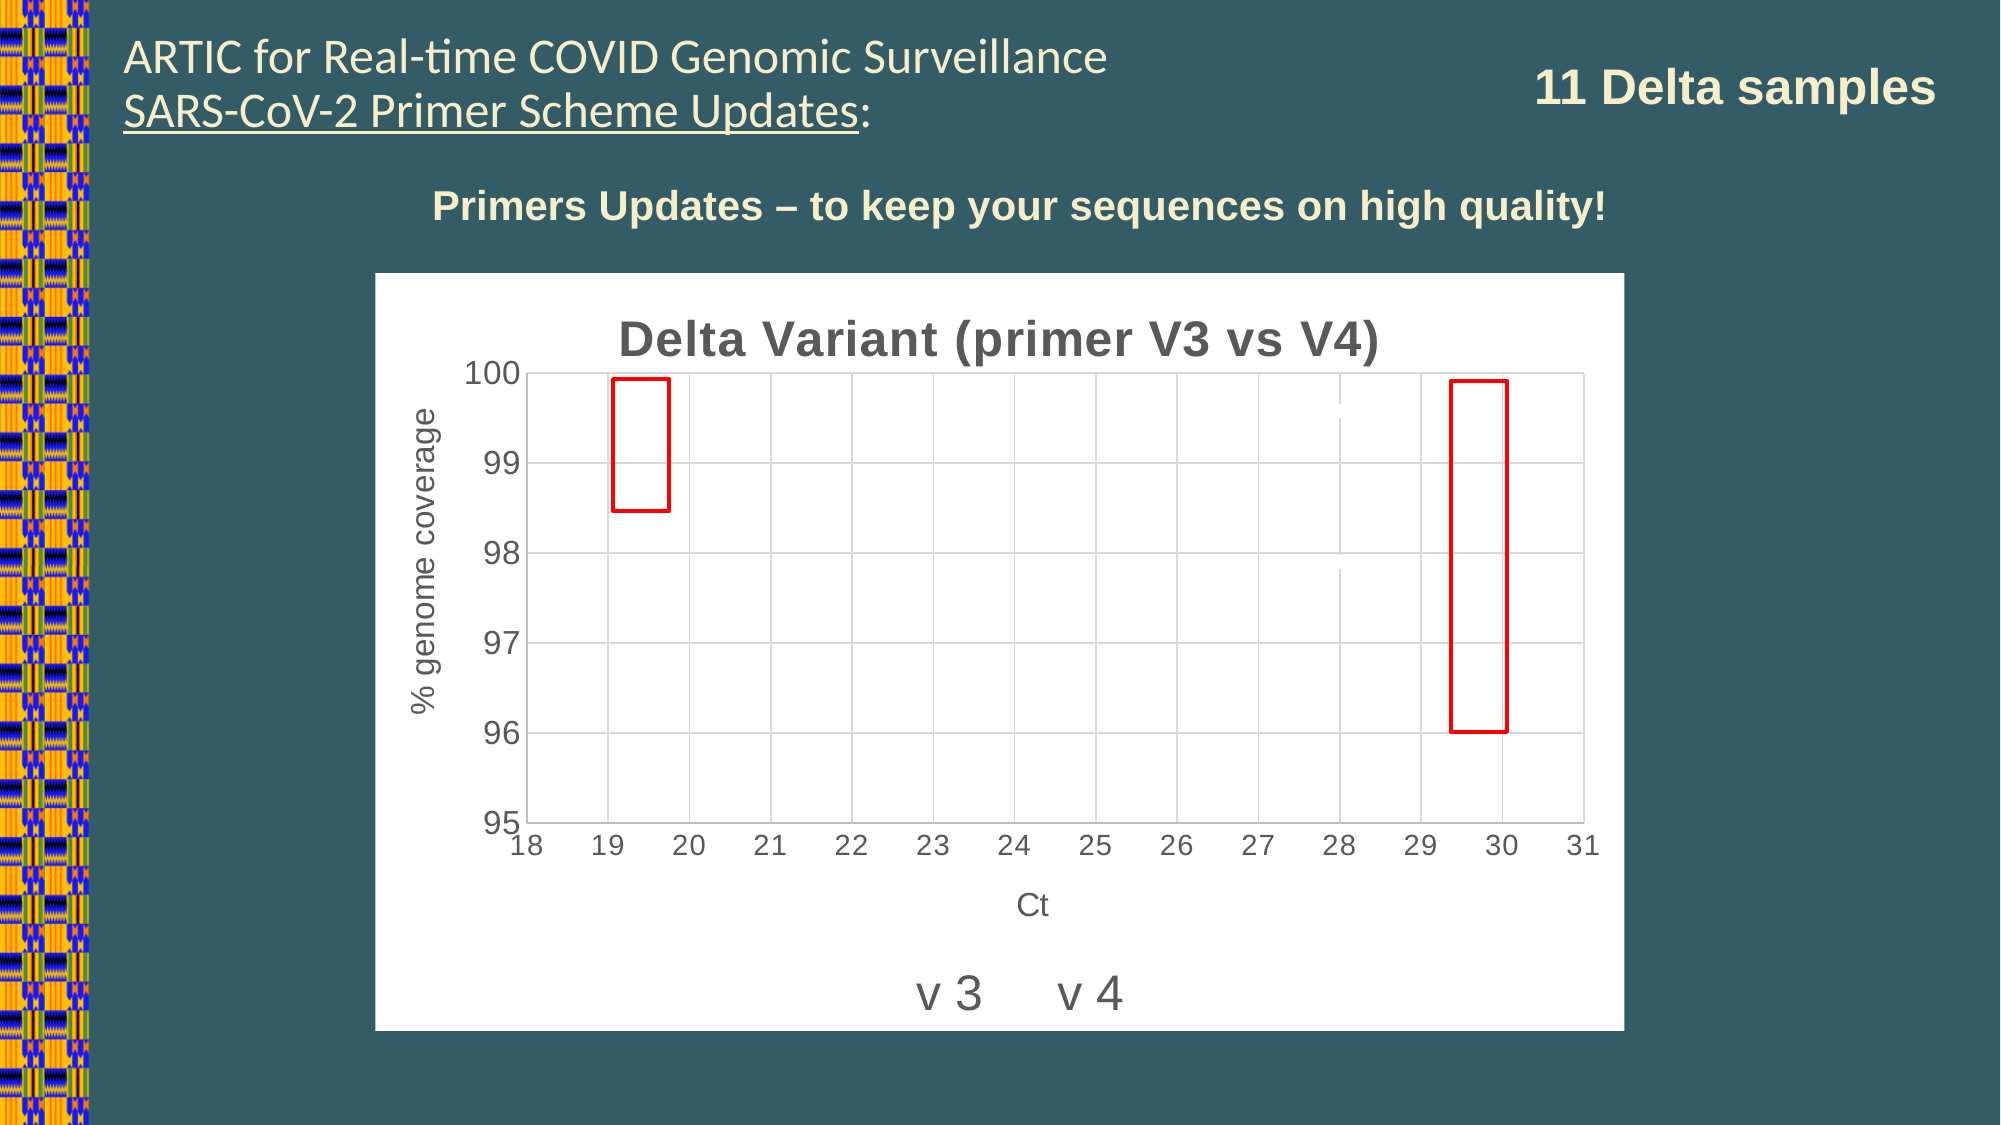

# ARTIC for Real-time COVID Genomic Surveillance SARS-CoV-2 Primer Scheme Updates:
11 Delta samples
Primers Updates – to keep your sequences on high quality!

### Chart: Delta Variant (primer V3 vs V4)

| Category | v 3 | v 4 |
|---|---|---|